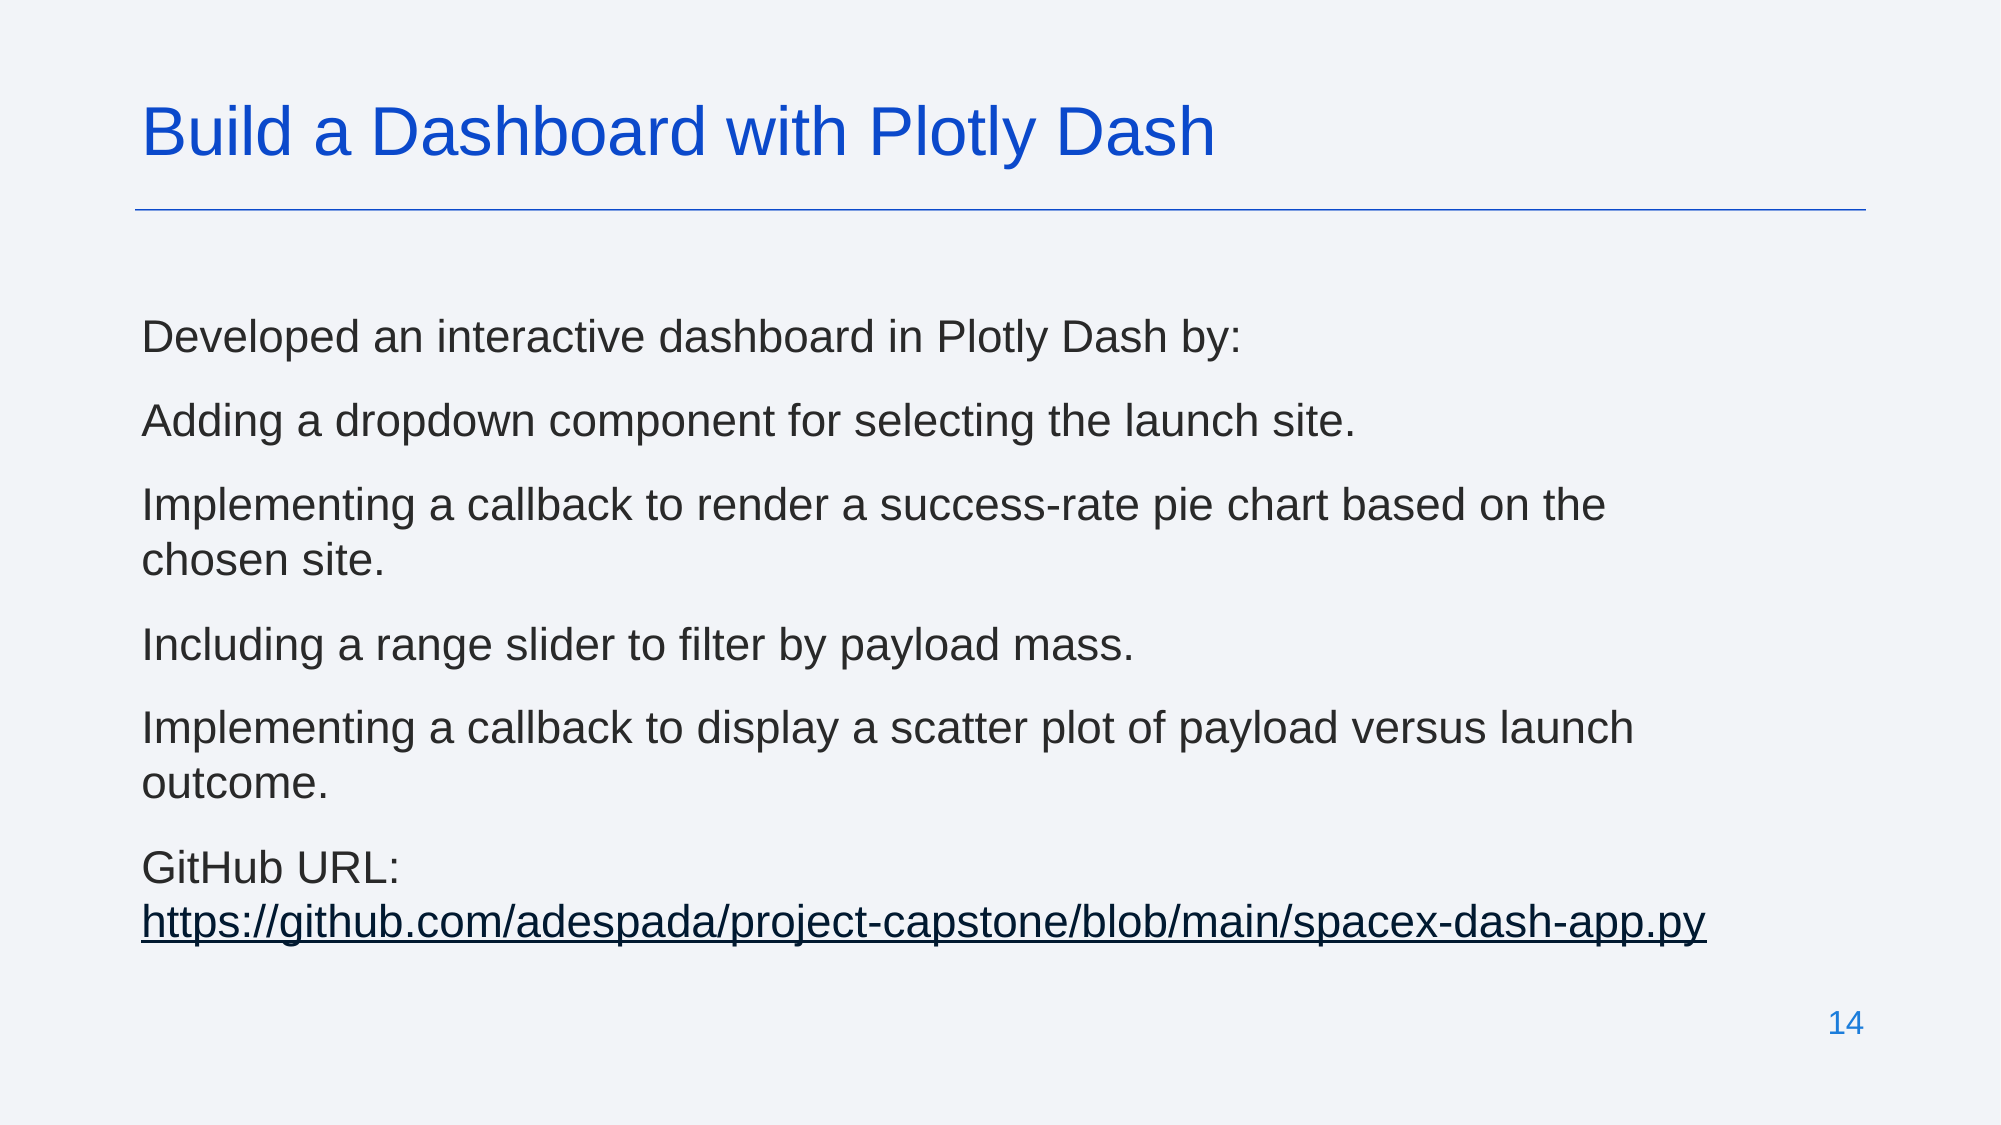

Build a Dashboard with Plotly Dash
Developed an interactive dashboard in Plotly Dash by:
Adding a dropdown component for selecting the launch site.
Implementing a callback to render a success-rate pie chart based on the chosen site.
Including a range slider to filter by payload mass.
Implementing a callback to display a scatter plot of payload versus launch outcome.
GitHub URL: https://github.com/adespada/project-capstone/blob/main/spacex-dash-app.py
14